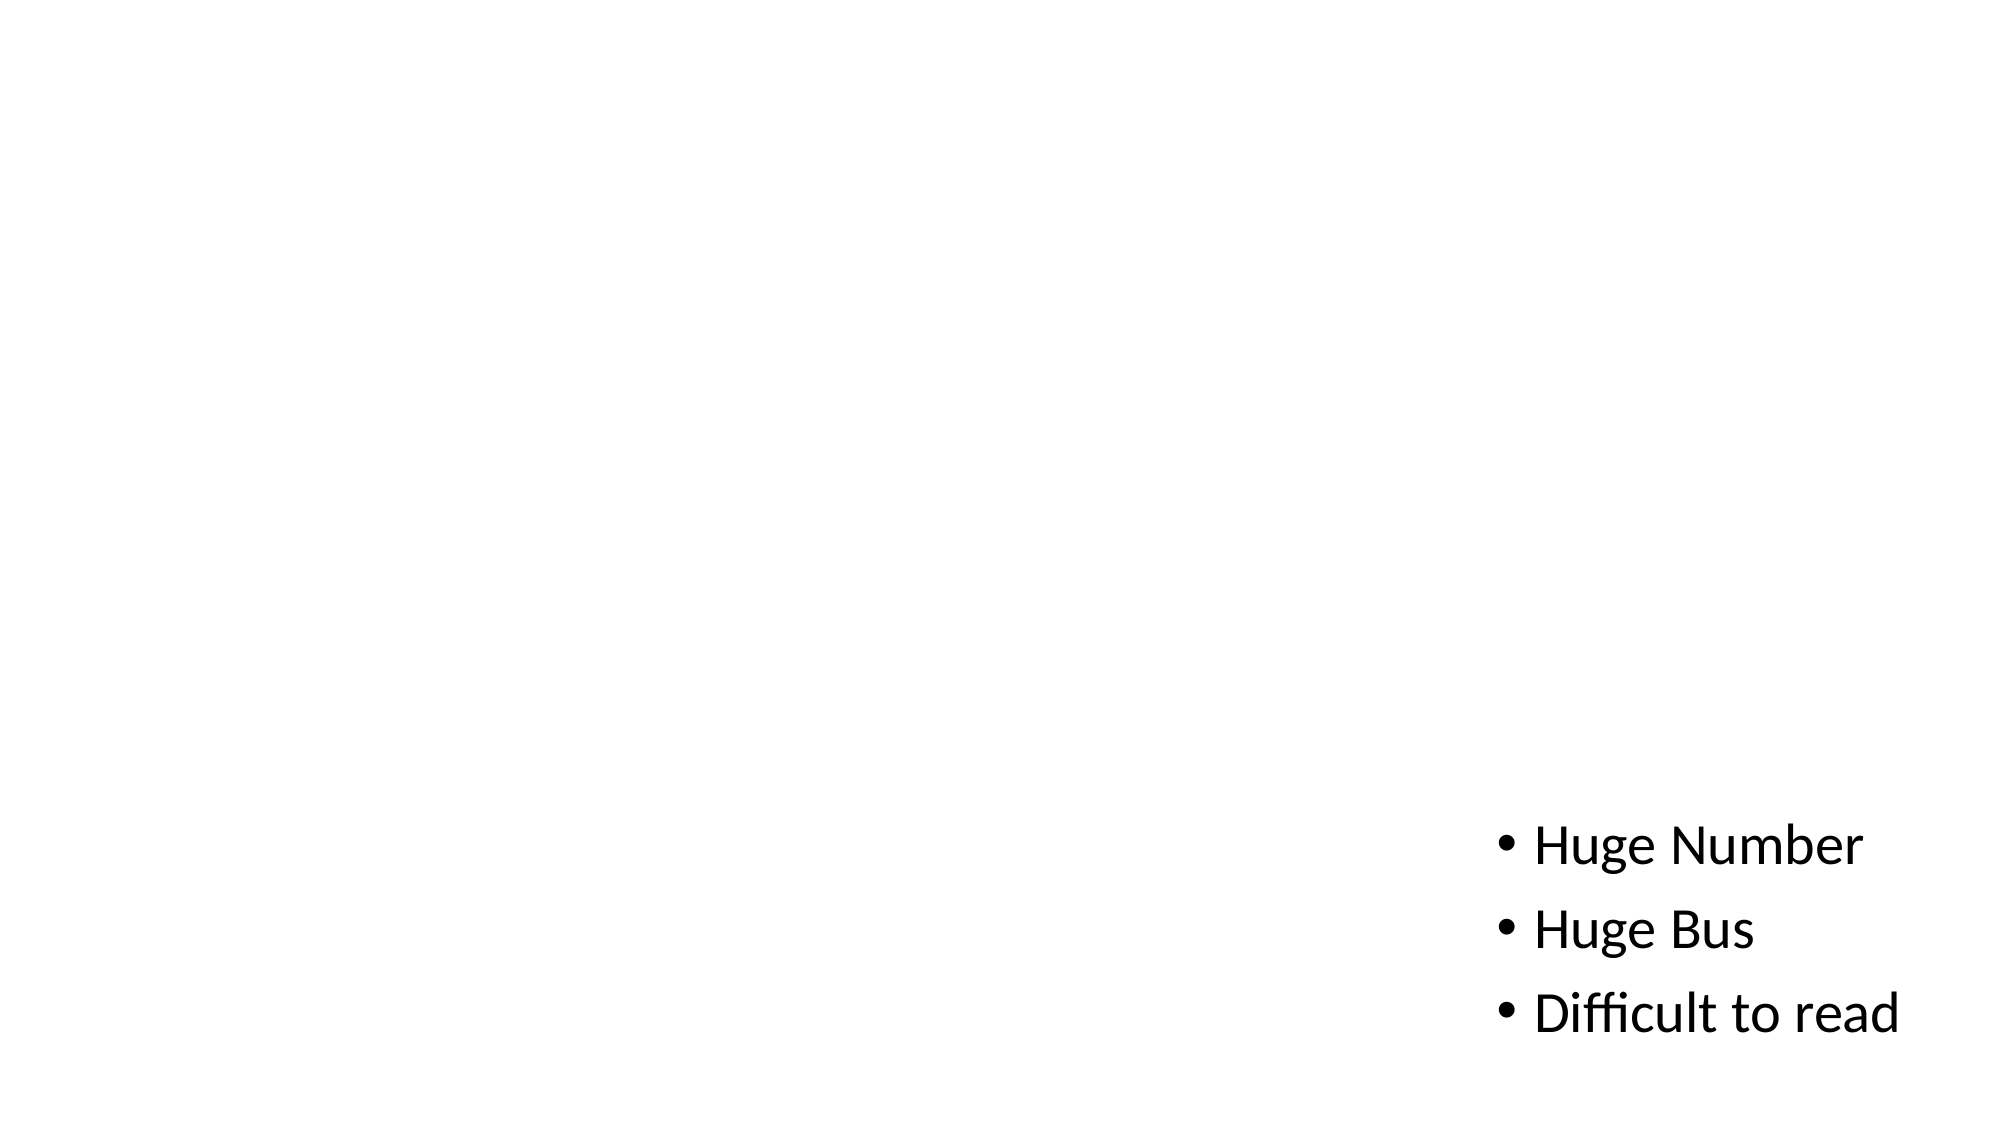

Huge Number
Huge Bus
Difficult to read